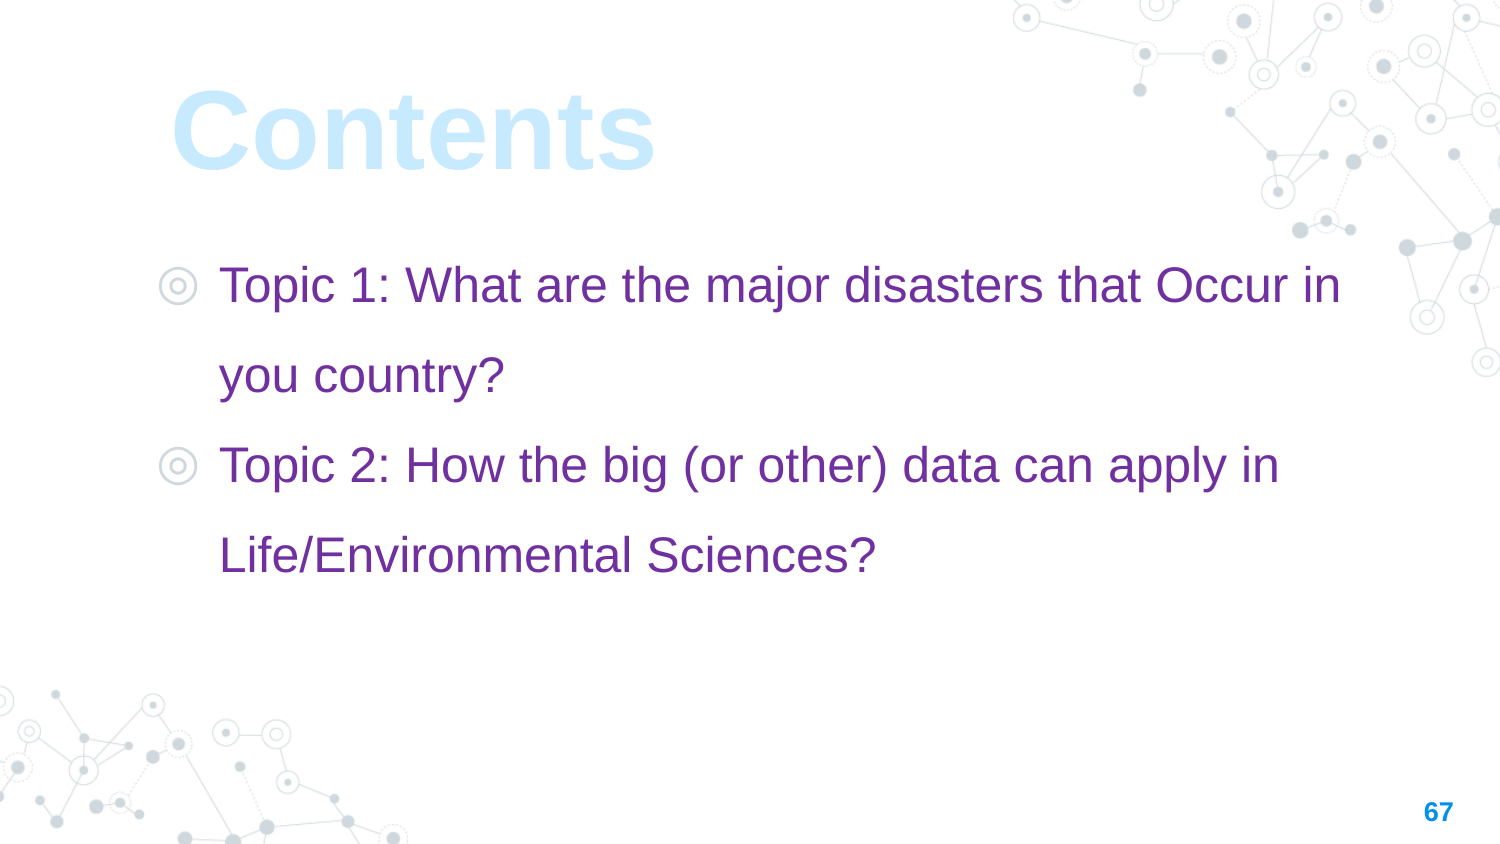

Contents
Topic 1: What are the major disasters that Occur in you country?
Topic 2: How the big (or other) data can apply in Life/Environmental Sciences?
67